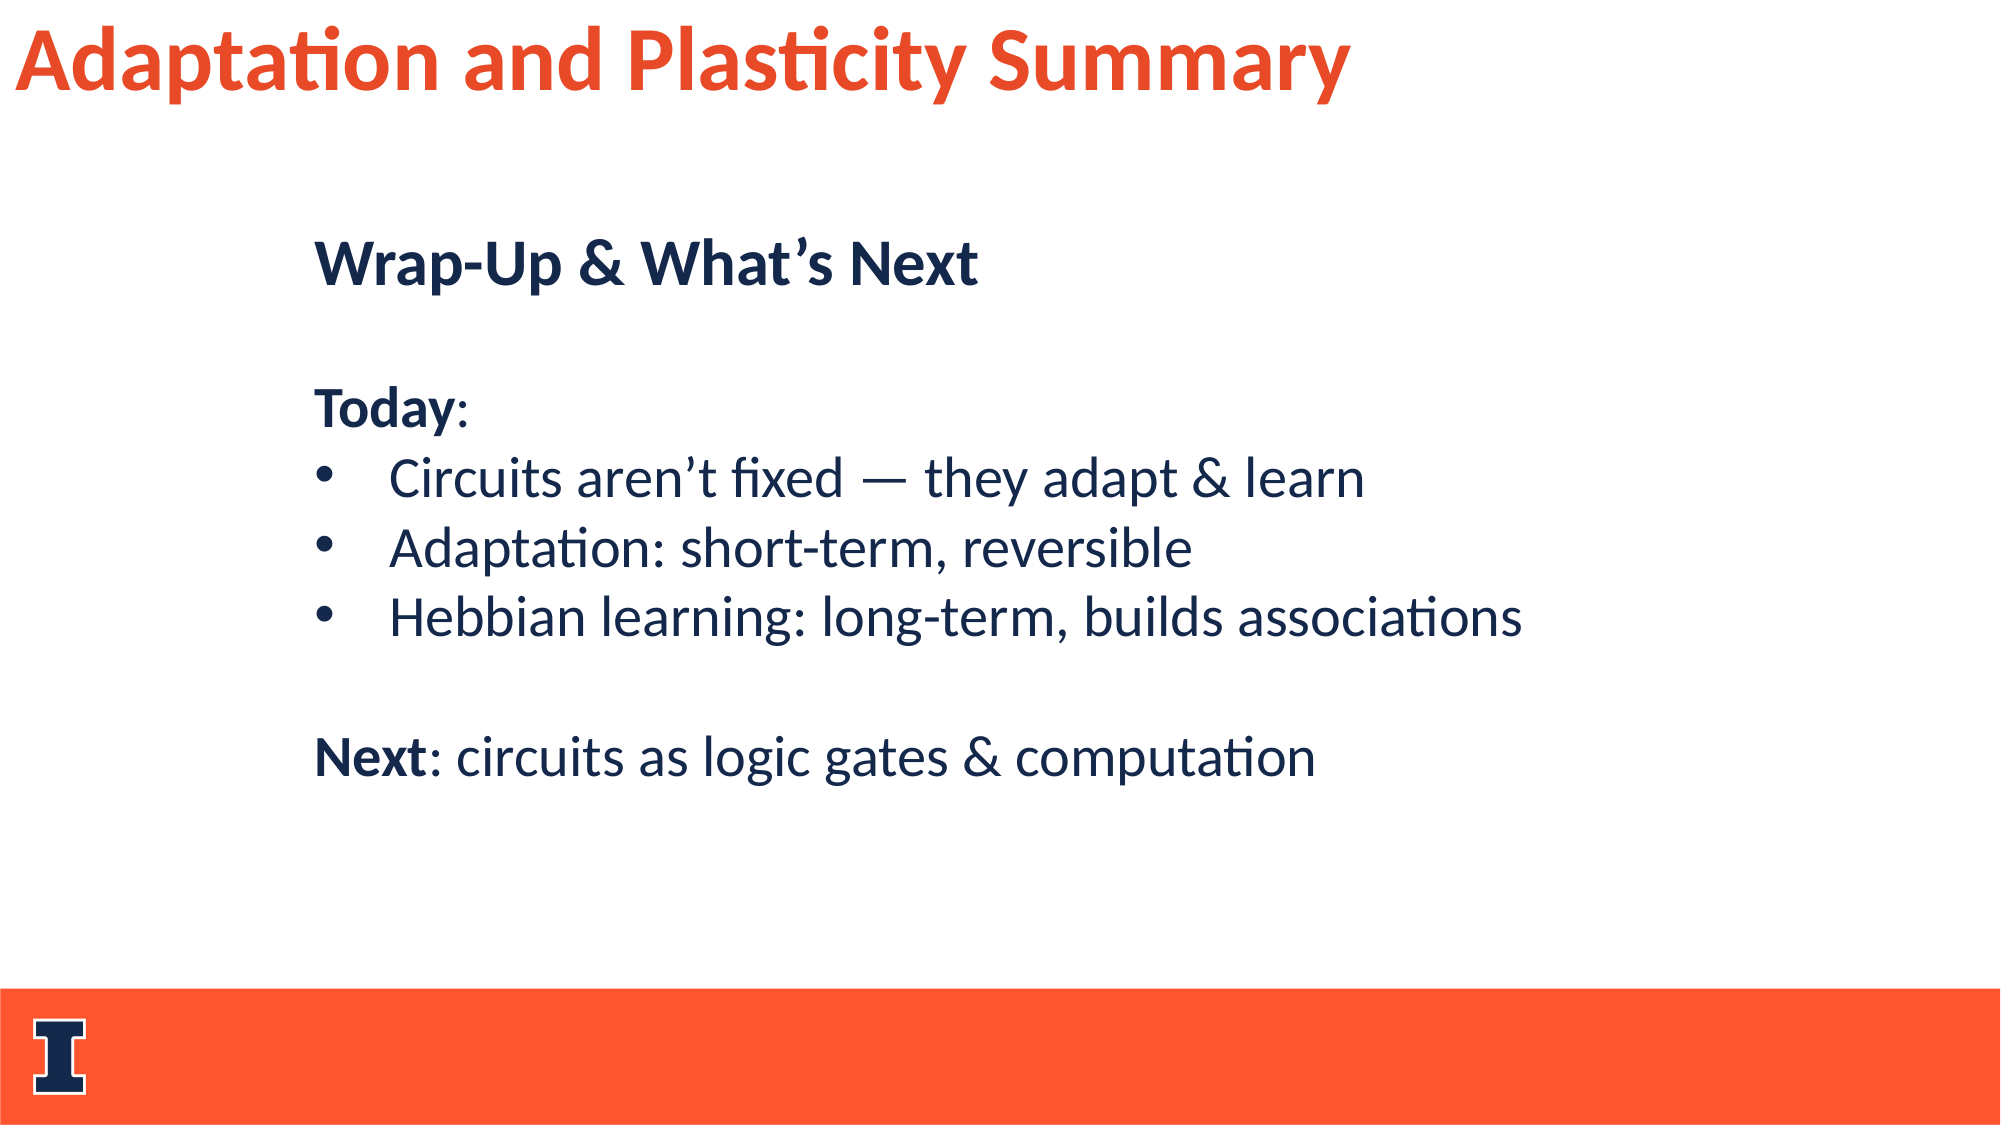

Adaptation and Plasticity Summary
Wrap-Up & What’s Next

Today:
Circuits aren’t fixed — they adapt & learn
Adaptation: short-term, reversible
Hebbian learning: long-term, builds associations

Next: circuits as logic gates & computation